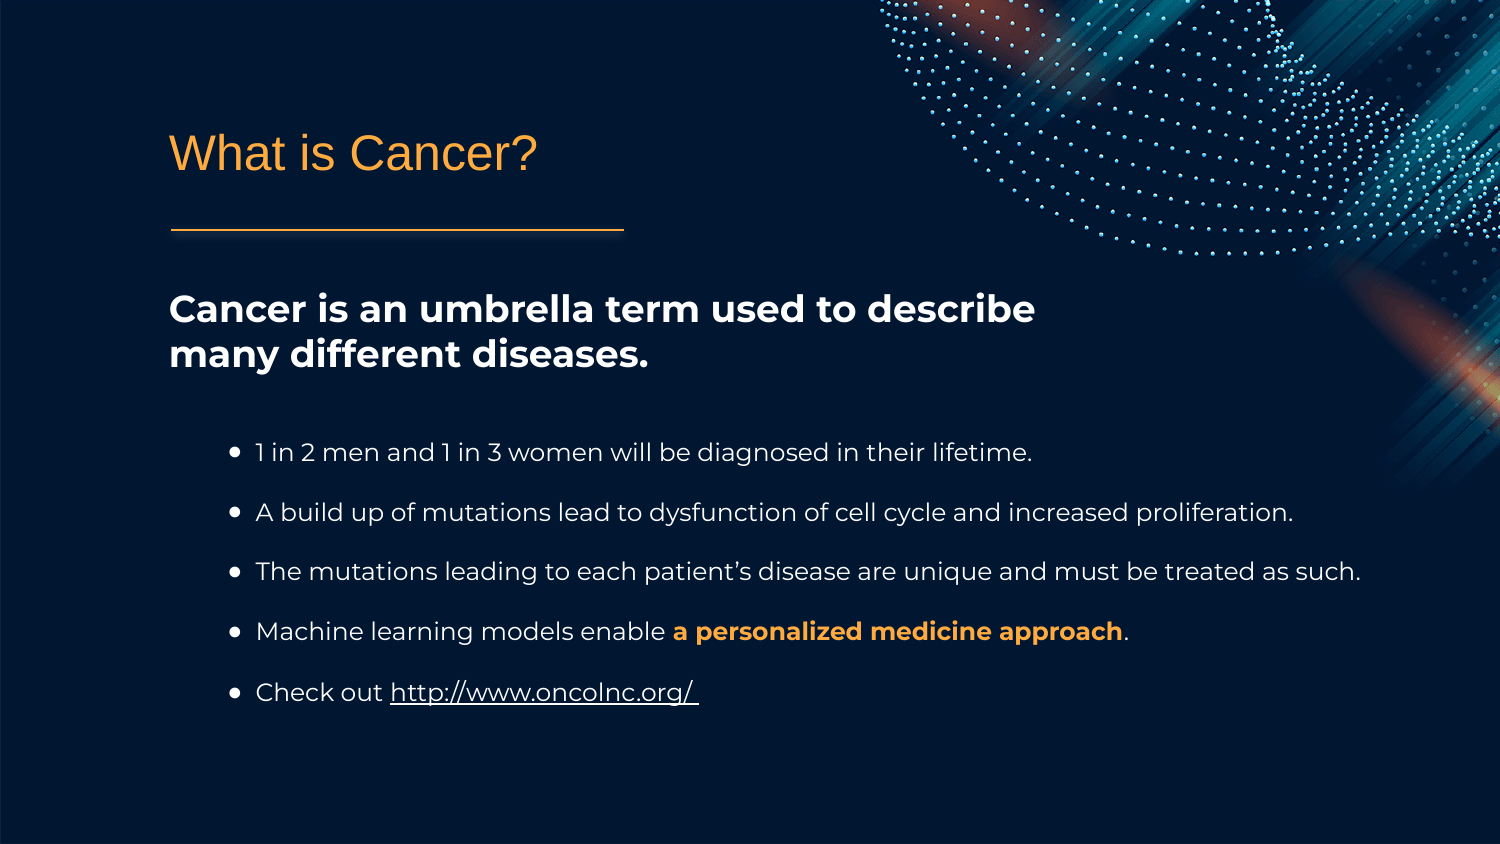

# What is Cancer?
Cancer is an umbrella term used to describe many different diseases.

1 in 2 men and 1 in 3 women will be diagnosed in their lifetime.
A build up of mutations lead to dysfunction of cell cycle and increased proliferation.
The mutations leading to each patient’s disease are unique and must be treated as such.
Machine learning models enable a personalized medicine approach.
Check out http://www.oncolnc.org/